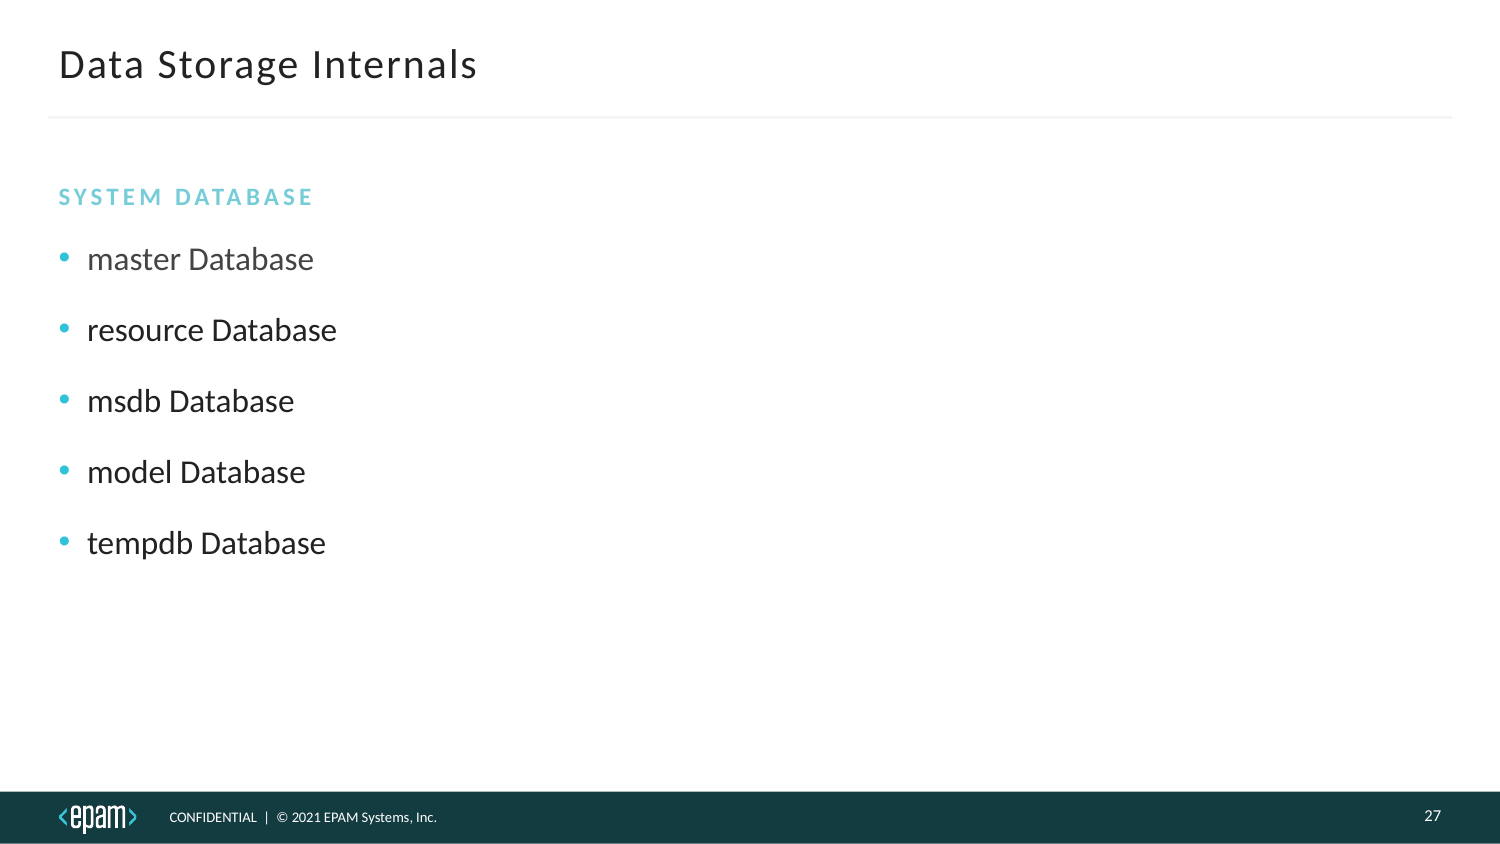

# Data Storage Internals
System Database
master Database
resource Database
msdb Database
model Database
tempdb Database

27